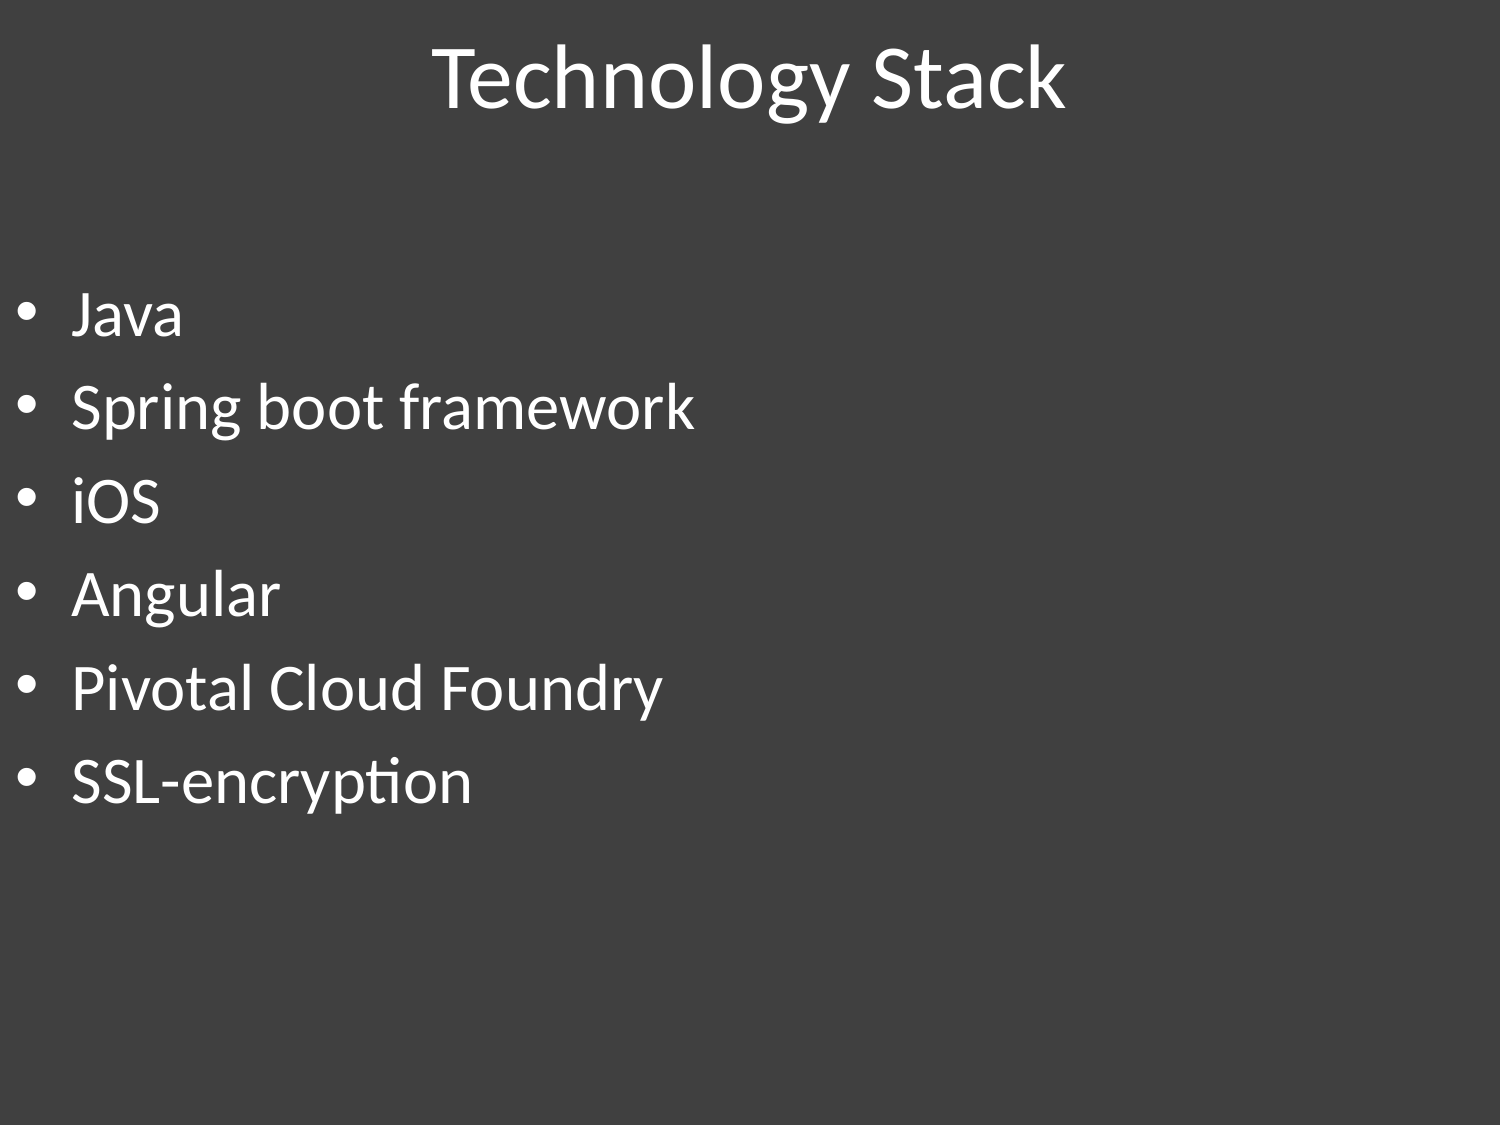

# Technology Stack
Java
Spring boot framework
iOS
Angular
Pivotal Cloud Foundry
SSL-encryption